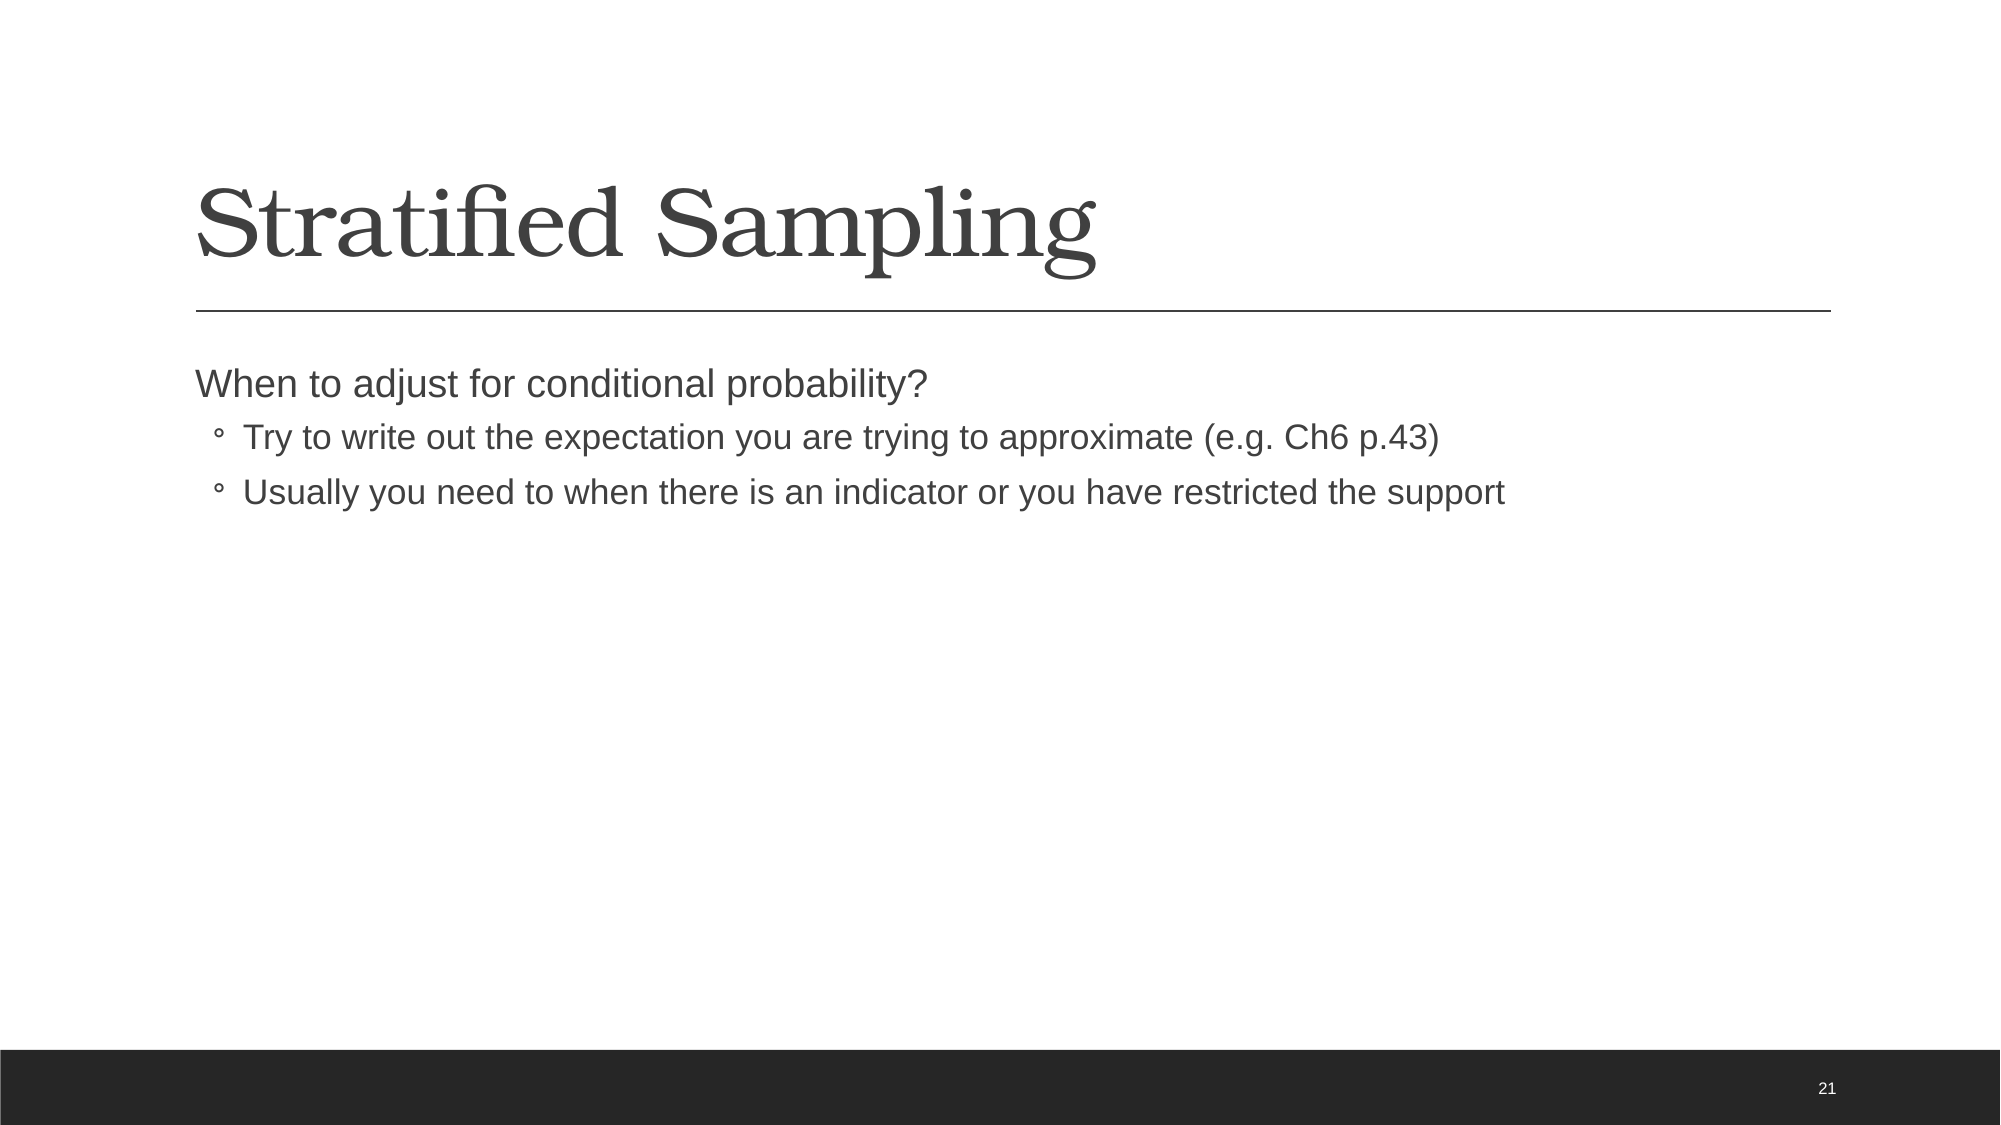

# Stratified Sampling
When to adjust for conditional probability?
Try to write out the expectation you are trying to approximate (e.g. Ch6 p.43)
Usually you need to when there is an indicator or you have restricted the support
21